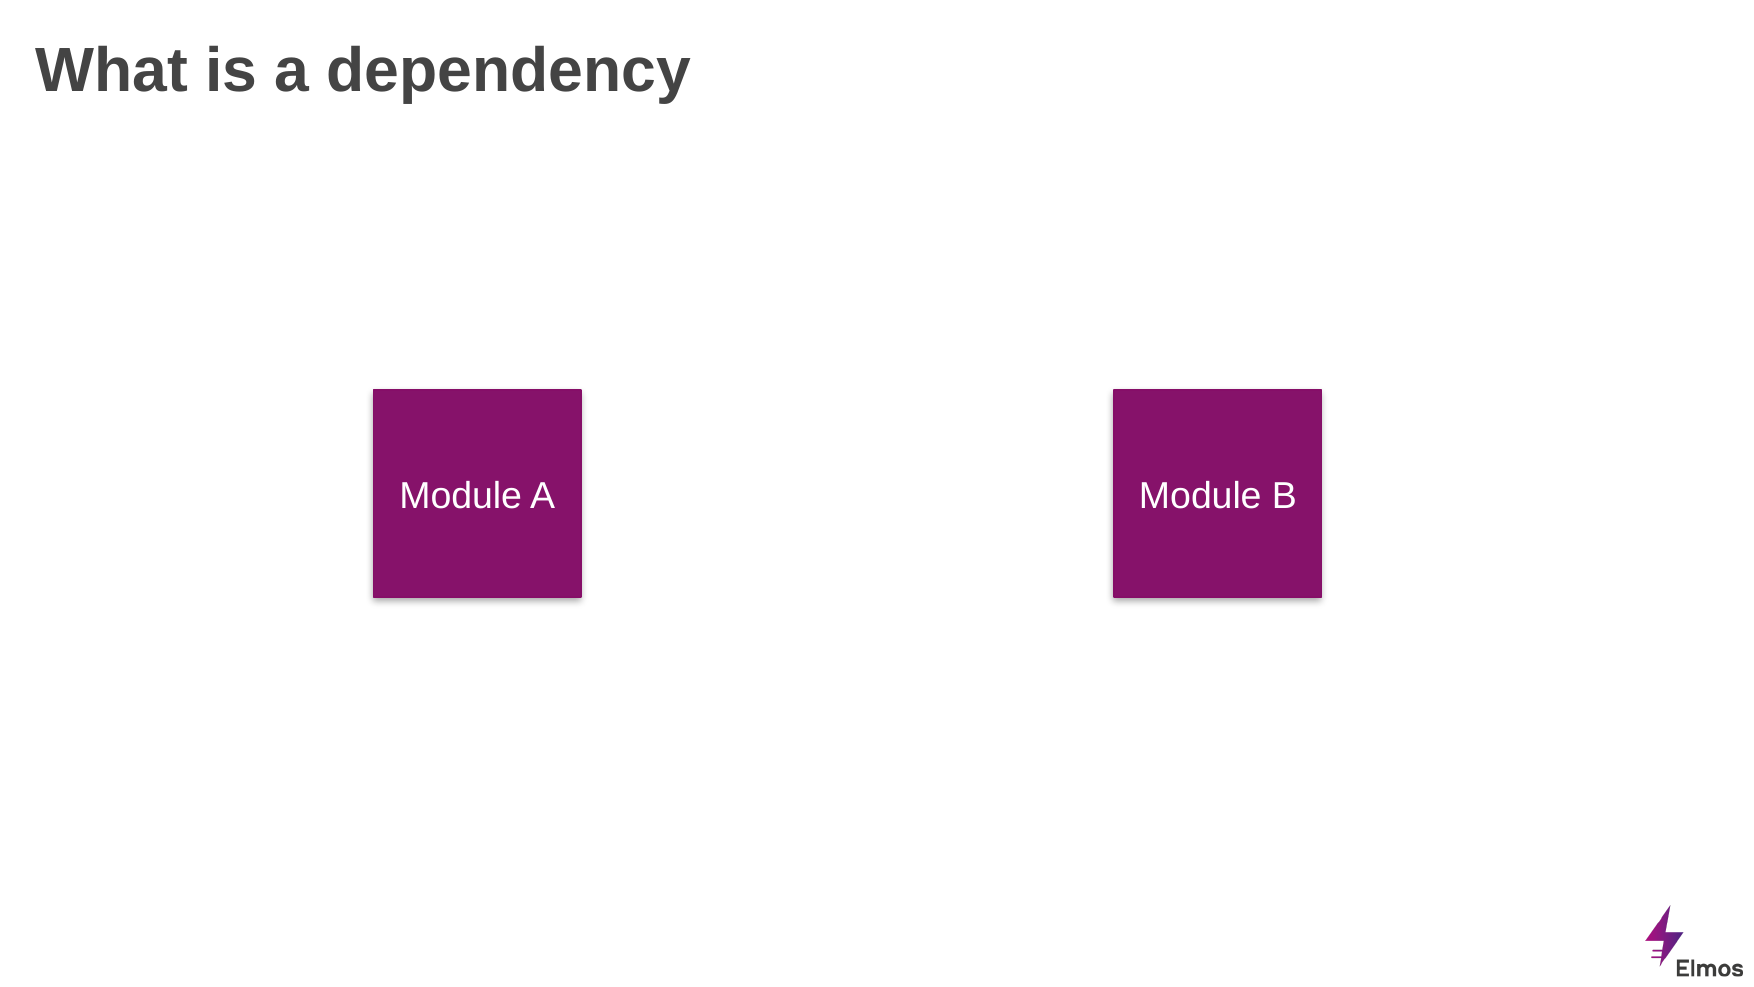

# What is a dependency
Module B
Module A